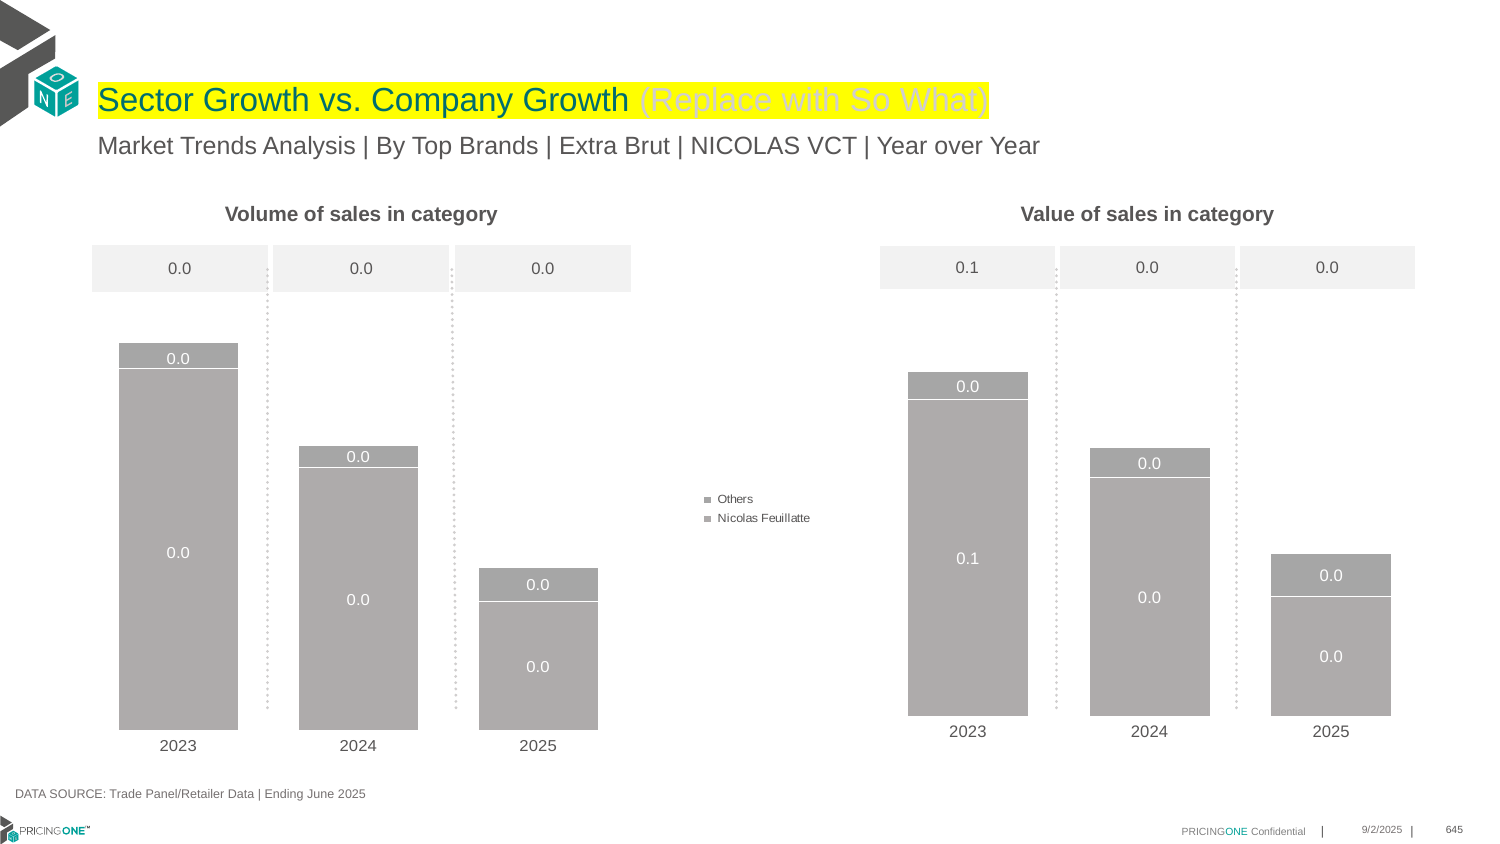

# Sector Growth vs. Company Growth (Replace with So What)
Market Trends Analysis | By Top Brands | Extra Brut | NICOLAS VCT | Year over Year
| Value of sales in category |  |  |
| --- | --- | --- |
| 0.1 | 0.0 | 0.0 |
| Volume of sales in category |  |  |
| --- | --- | --- |
| 0.0 | 0.0 | 0.0 |

### Chart

| Category | Nicolas Feuillatte | Others |
|---|---|---|
| 2023 | 0.052901 | 0.004648 |
| 2024 | 0.039874 | 0.004947 |
| 2025 | 0.019986 | 0.007186 |

### Chart

| Category | Nicolas Feuillatte | Others |
|---|---|---|
| 2023 | 0.001335 | 9.8e-05 |
| 2024 | 0.00097 | 8.3e-05 |
| 2025 | 0.000476 | 0.000126 |
DATA SOURCE: Trade Panel/Retailer Data | Ending June 2025

9/2/2025
645